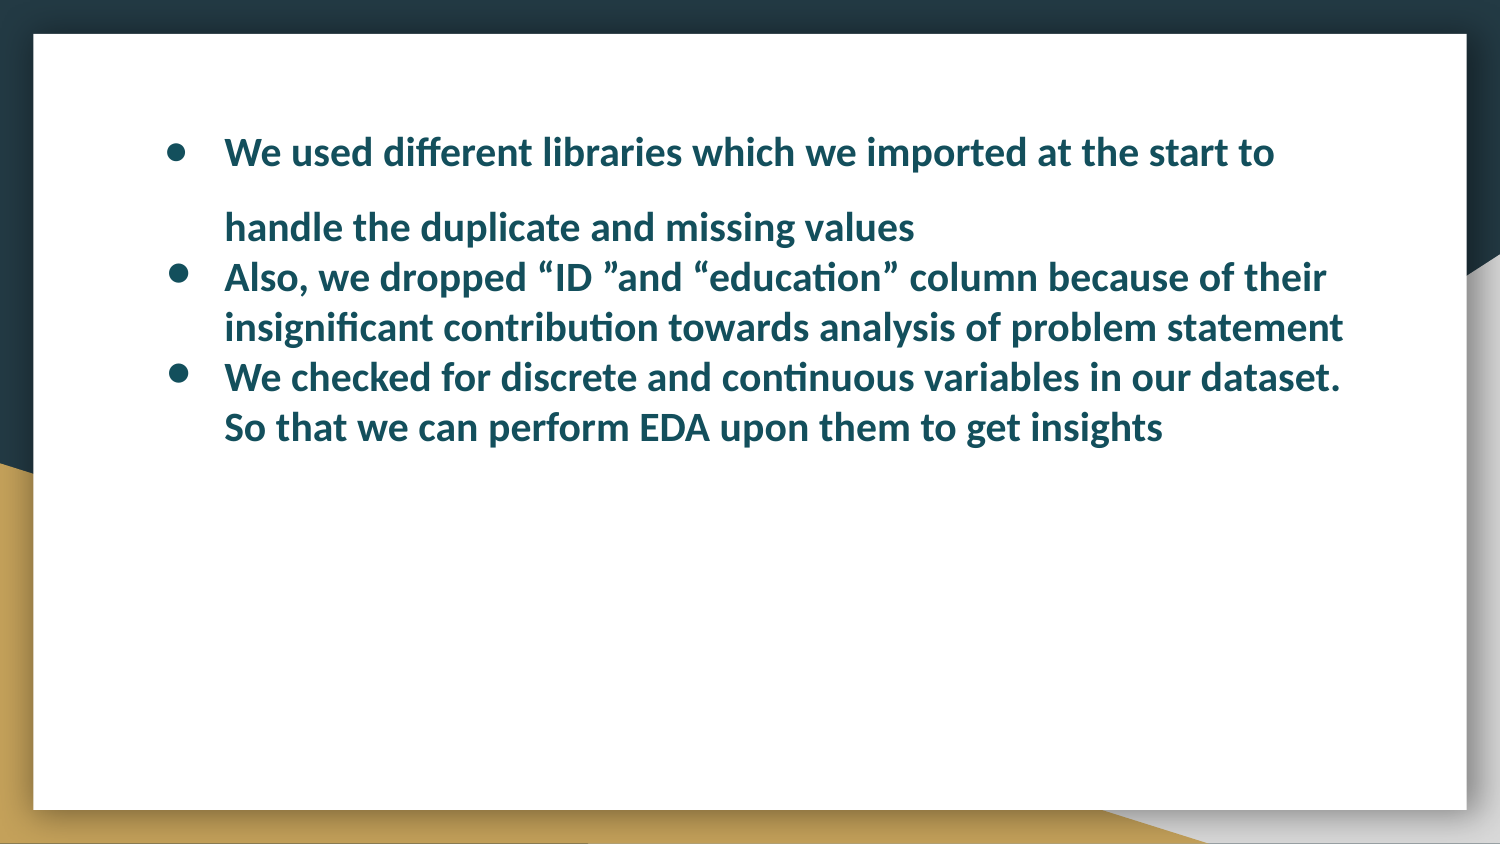

We used different libraries which we imported at the start to handle the duplicate and missing values
Also, we dropped “ID ”and “education” column because of their insignificant contribution towards analysis of problem statement
We checked for discrete and continuous variables in our dataset. So that we can perform EDA upon them to get insights